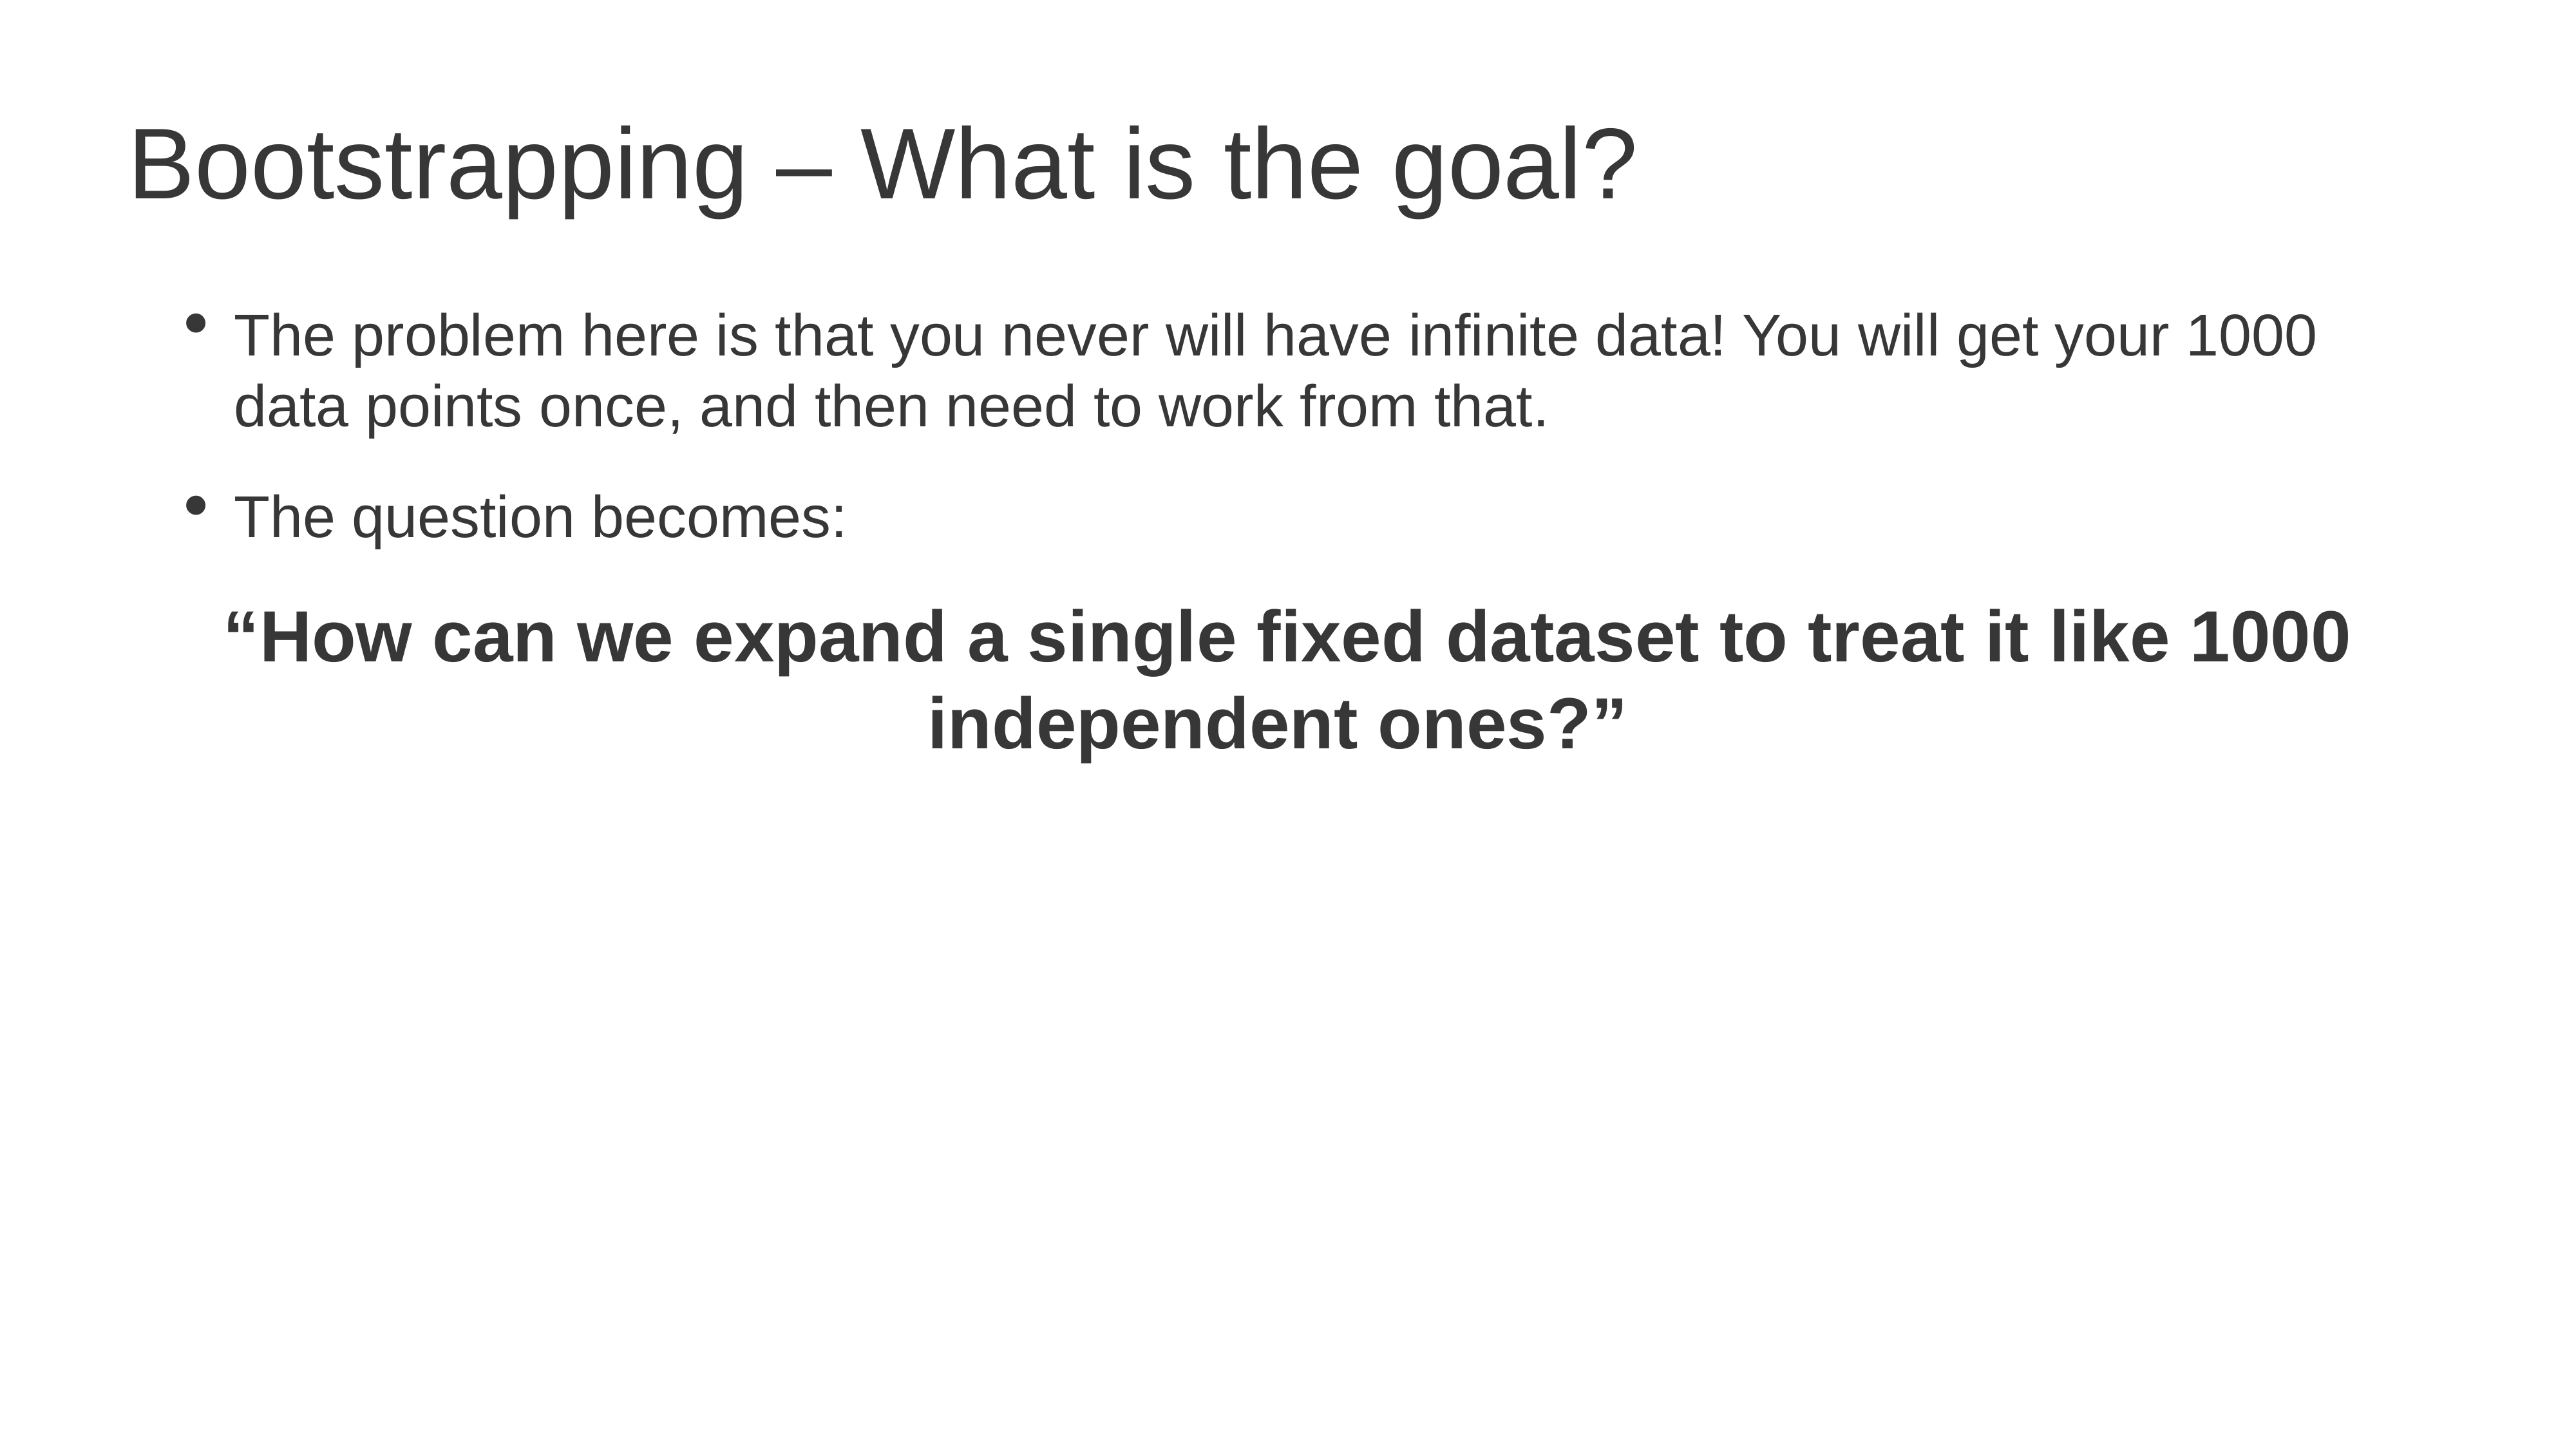

# Bootstrapping – What is the goal?
The problem here is that you never will have infinite data! You will get your 1000 data points once, and then need to work from that.
The question becomes:
“How can we expand a single fixed dataset to treat it like 1000 independent ones?”